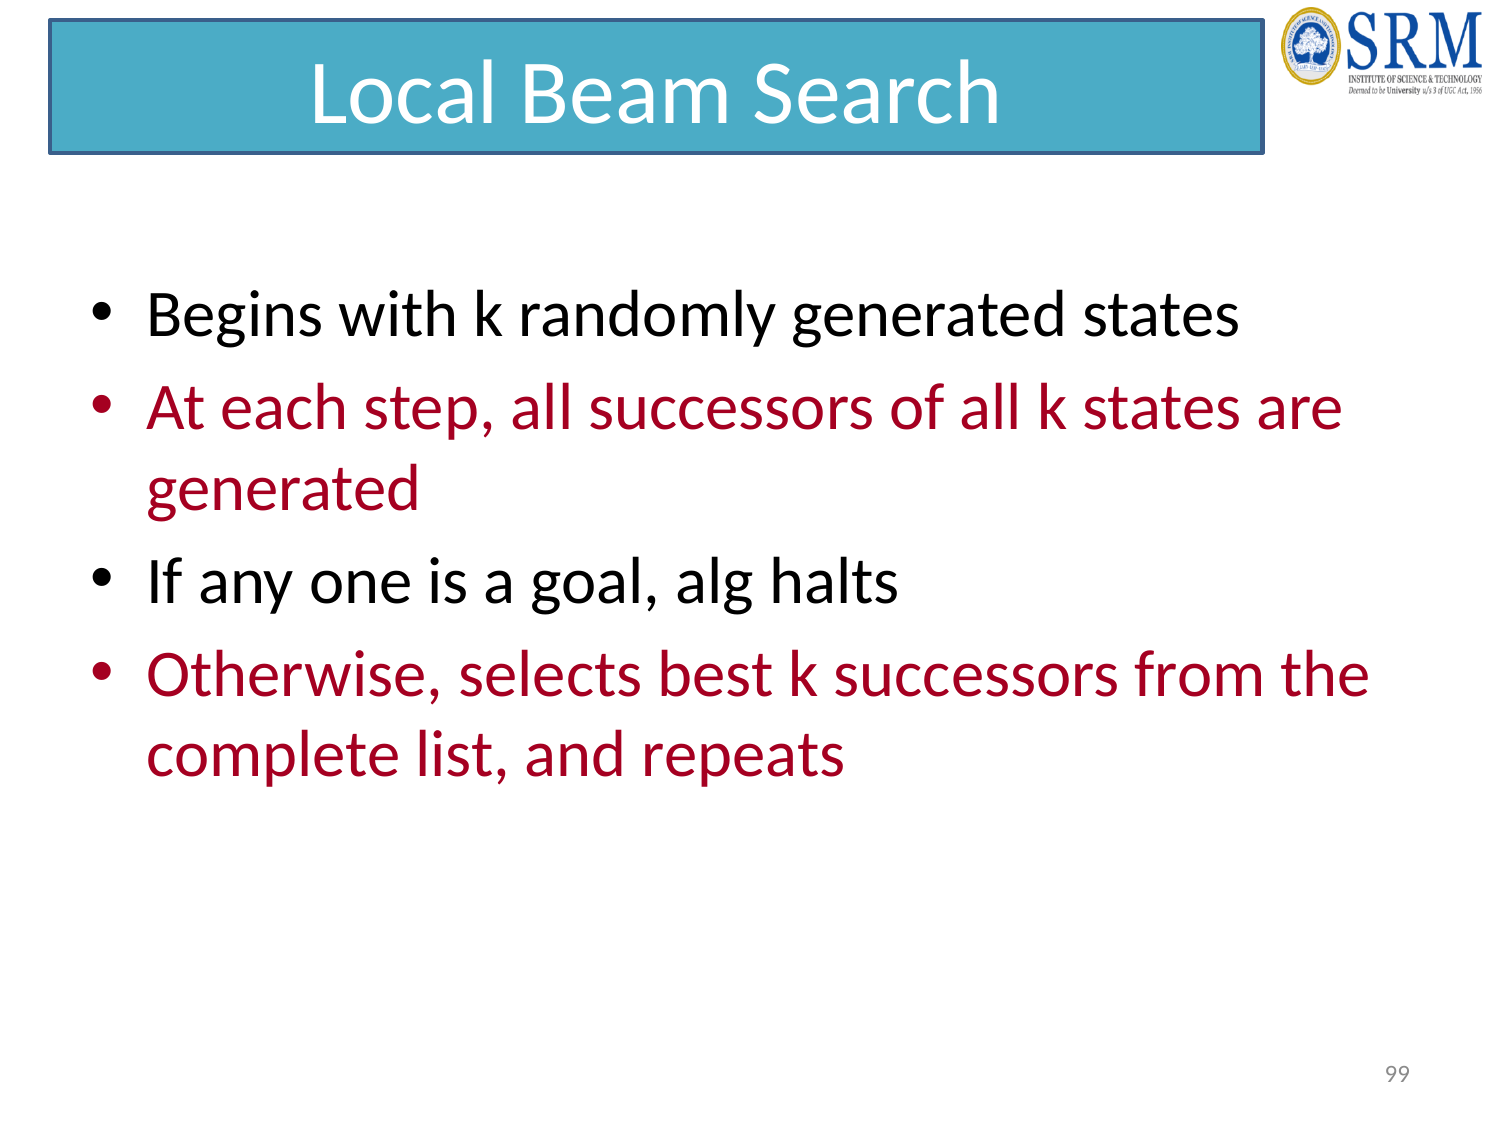

# Local Beam Search
Begins with k randomly generated states
At each step, all successors of all k states are generated
If any one is a goal, alg halts
Otherwise, selects best k successors from the complete list, and repeats
99